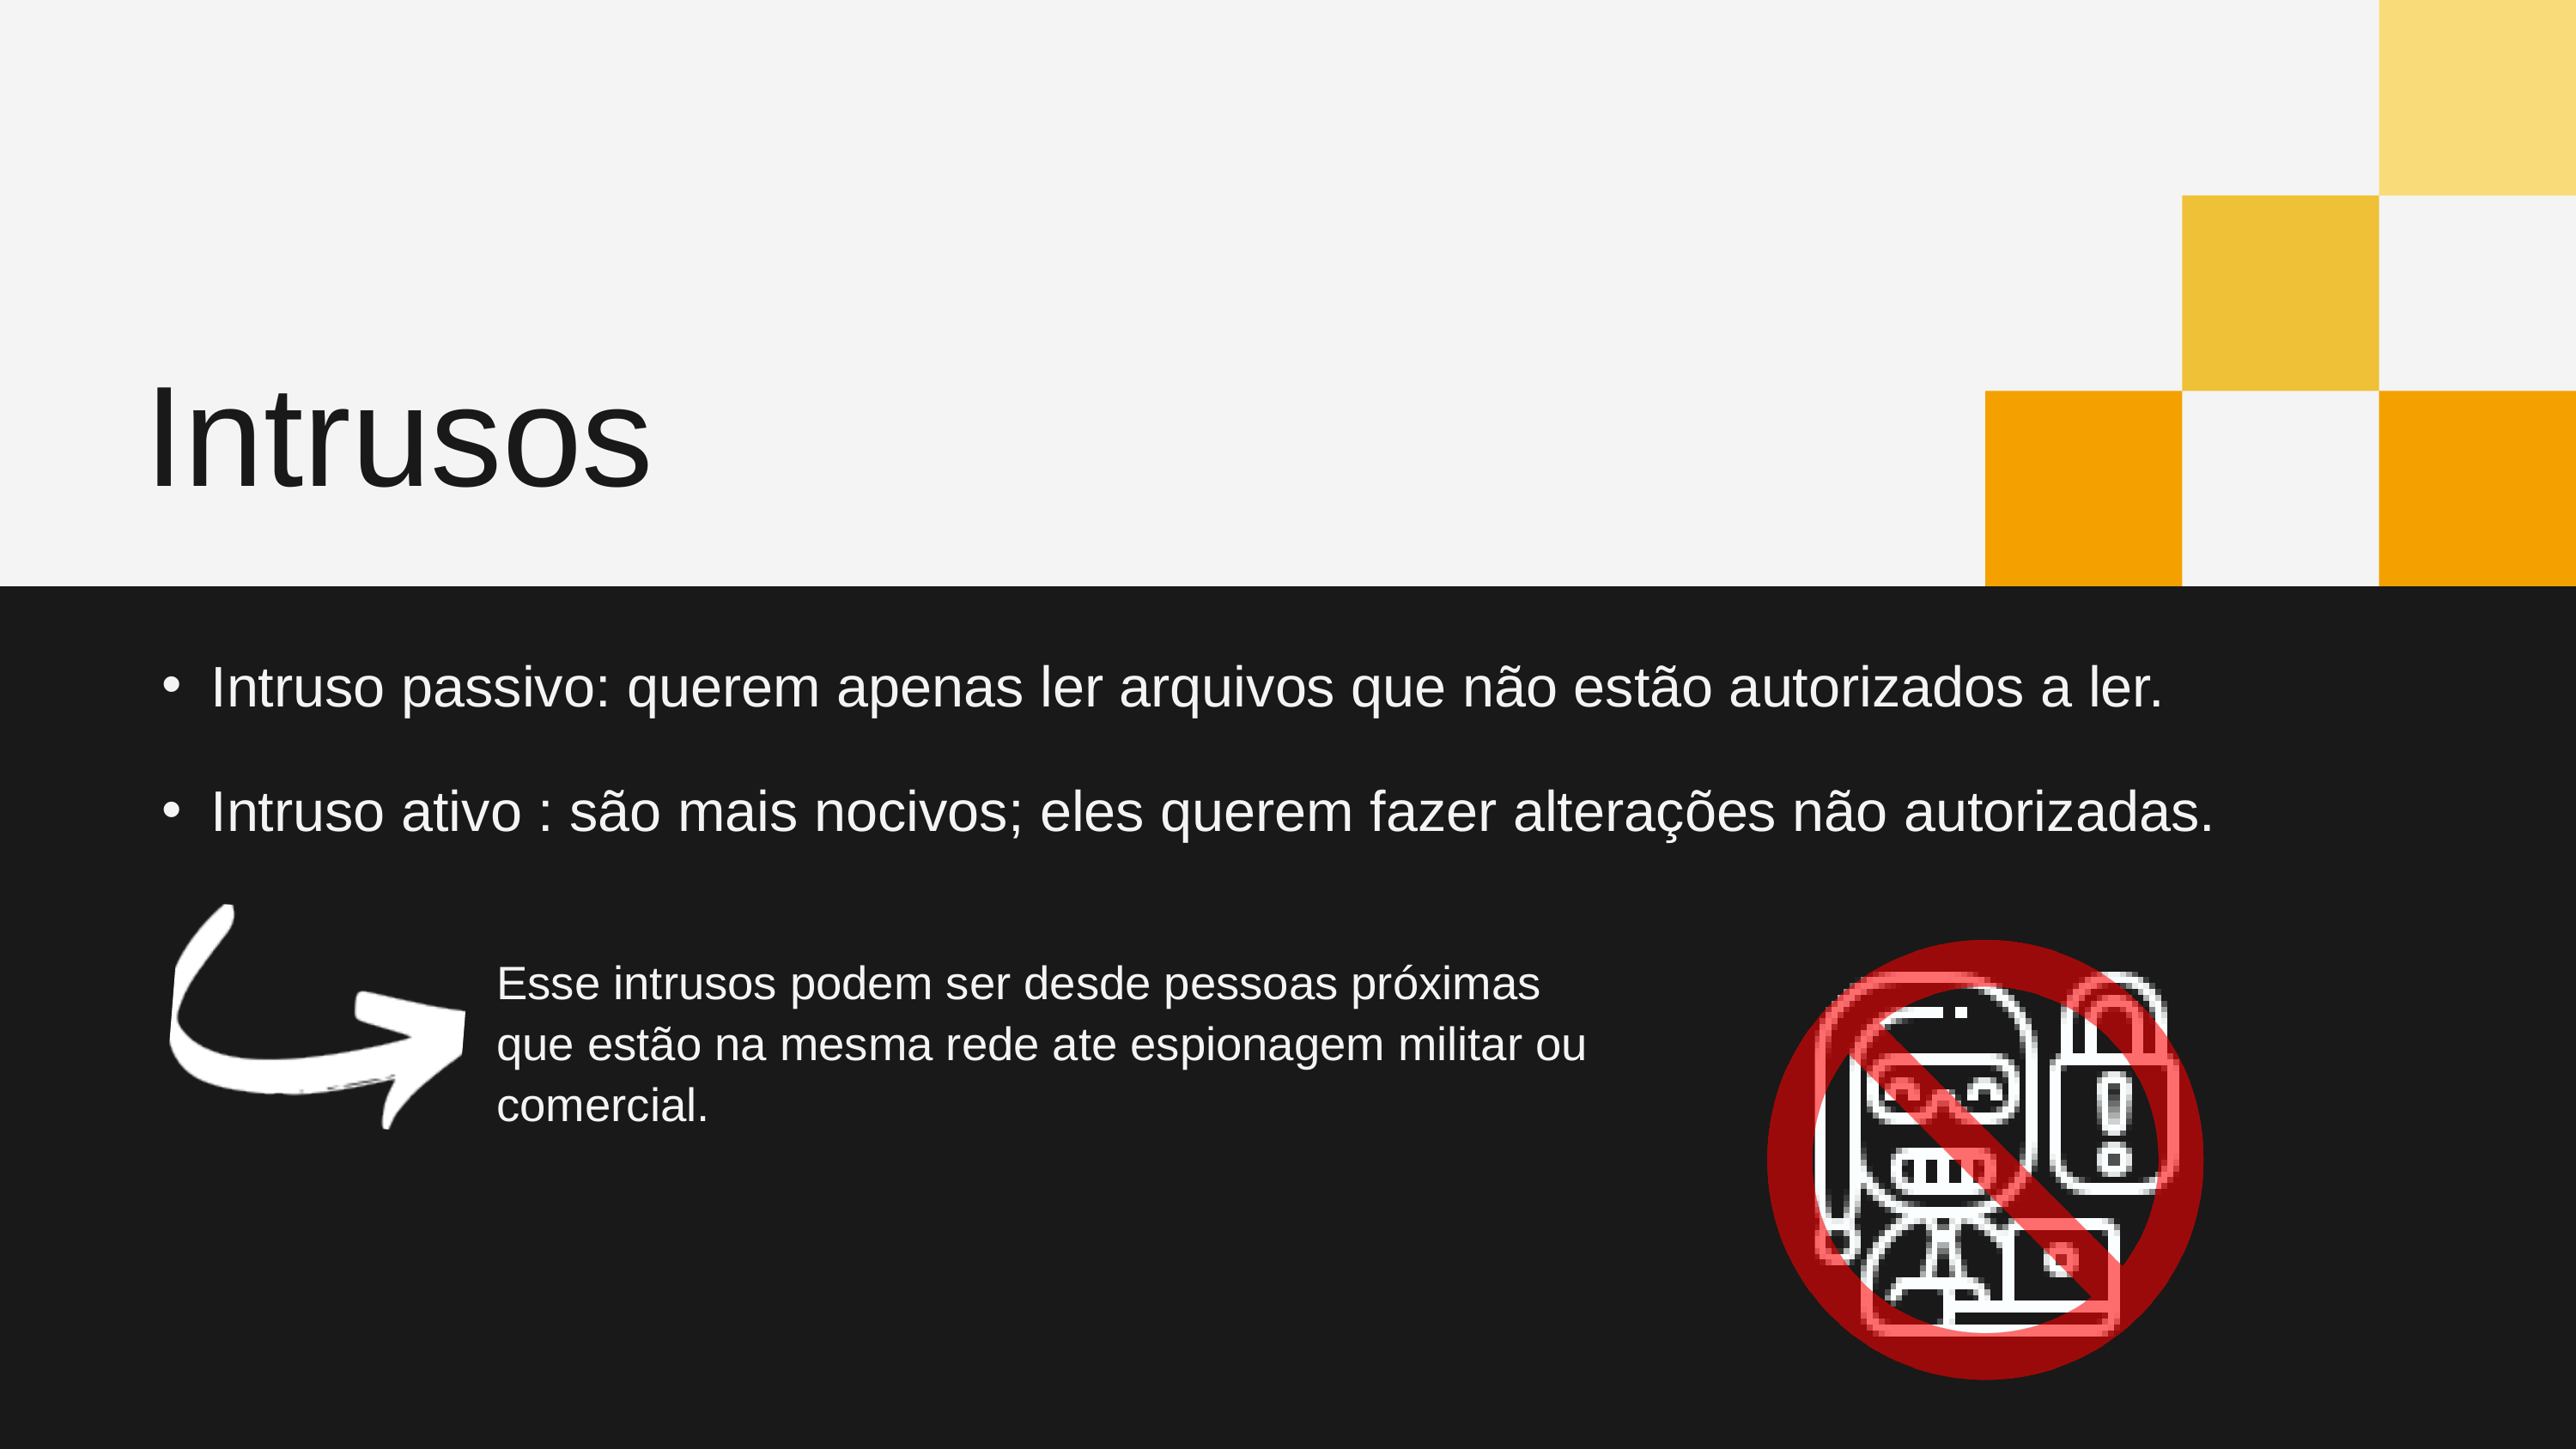

Intrusos

Intruso passivo: querem apenas ler arquivos que não estão autorizados a ler.
Intruso ativo : são mais nocivos; eles querem fazer alterações não autorizadas.

Esse intrusos podem ser desde pessoas próximas que estão na mesma rede ate espionagem militar ou comercial.